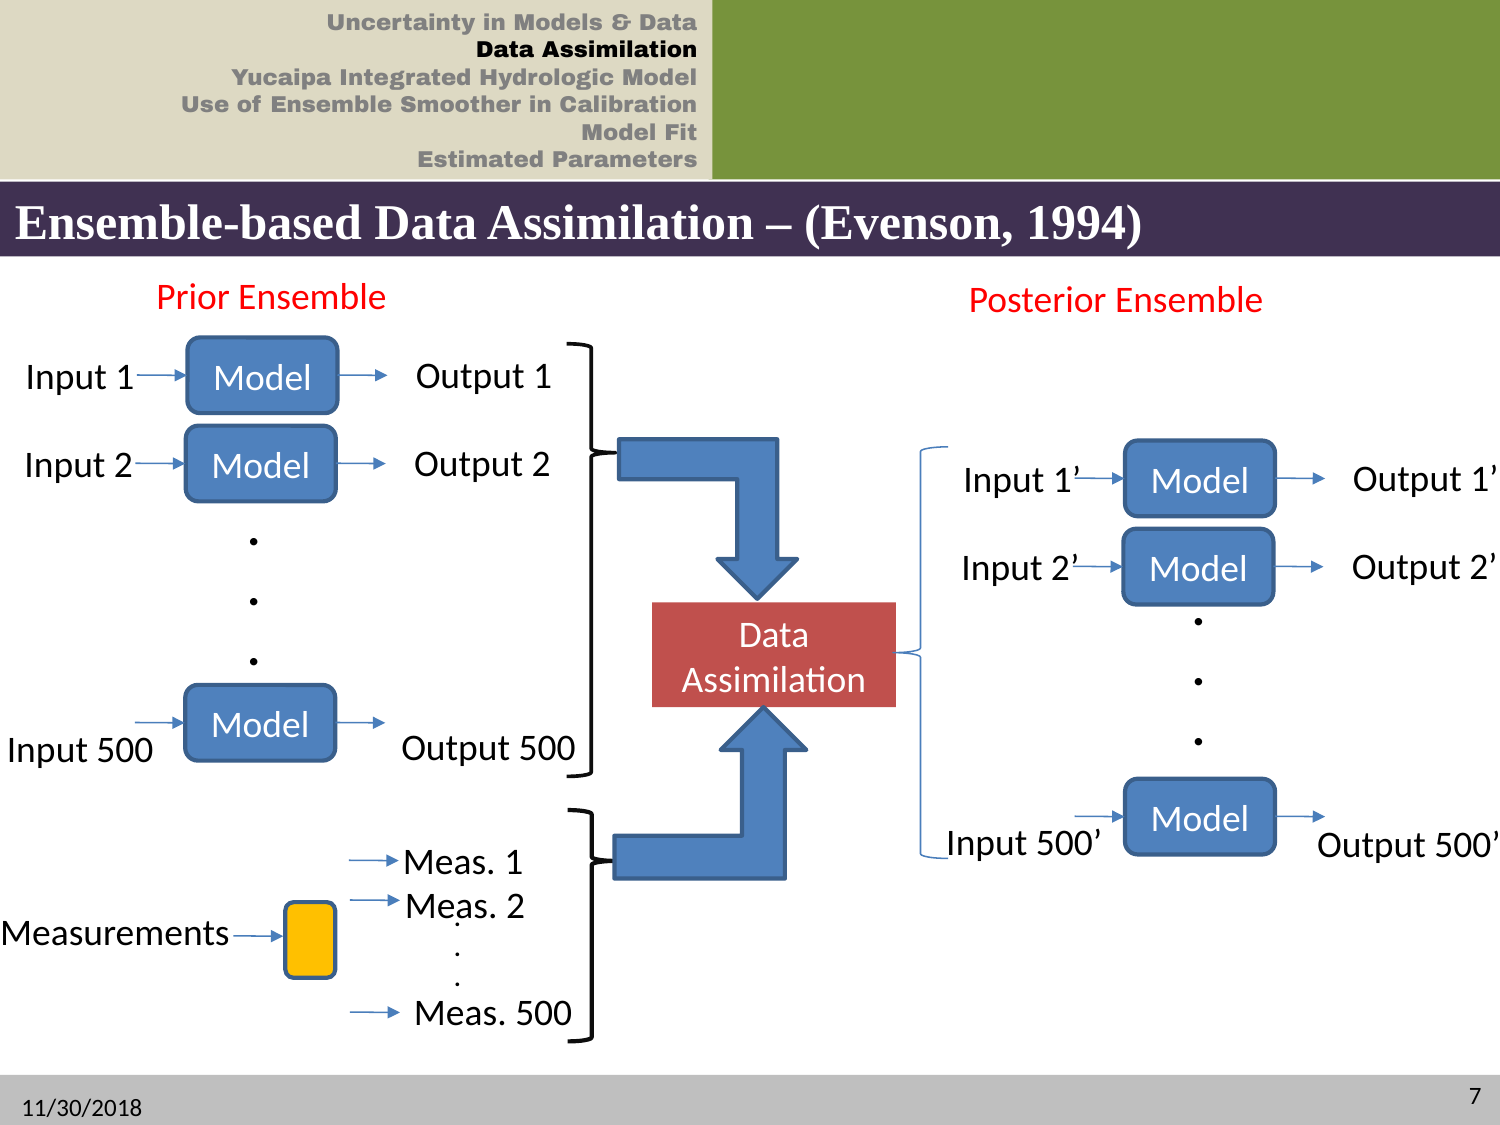

Uncertainty in Models & Data
Data Assimilation
Yucaipa Integrated Hydrologic Model
Use of Ensemble Smoother in Calibration
Model Fit
Estimated Parameters

Ensemble-based Data Assimilation – (Evenson, 1994)
Prior Ensemble
Posterior Ensemble
Model
Output 1

Input 1
Model
Output 2
Input 2

Model

Output 1’
Input 1’
.
.
.
Model
Output 2’
Input 2’
.
.
.
Data Assimilation
Model

Output 500
Input 500
Model

Input 500’
Output 500’
Meas. 1
Meas. 2
.
.
.
Measurements

Meas. 500
7

11/30/2018